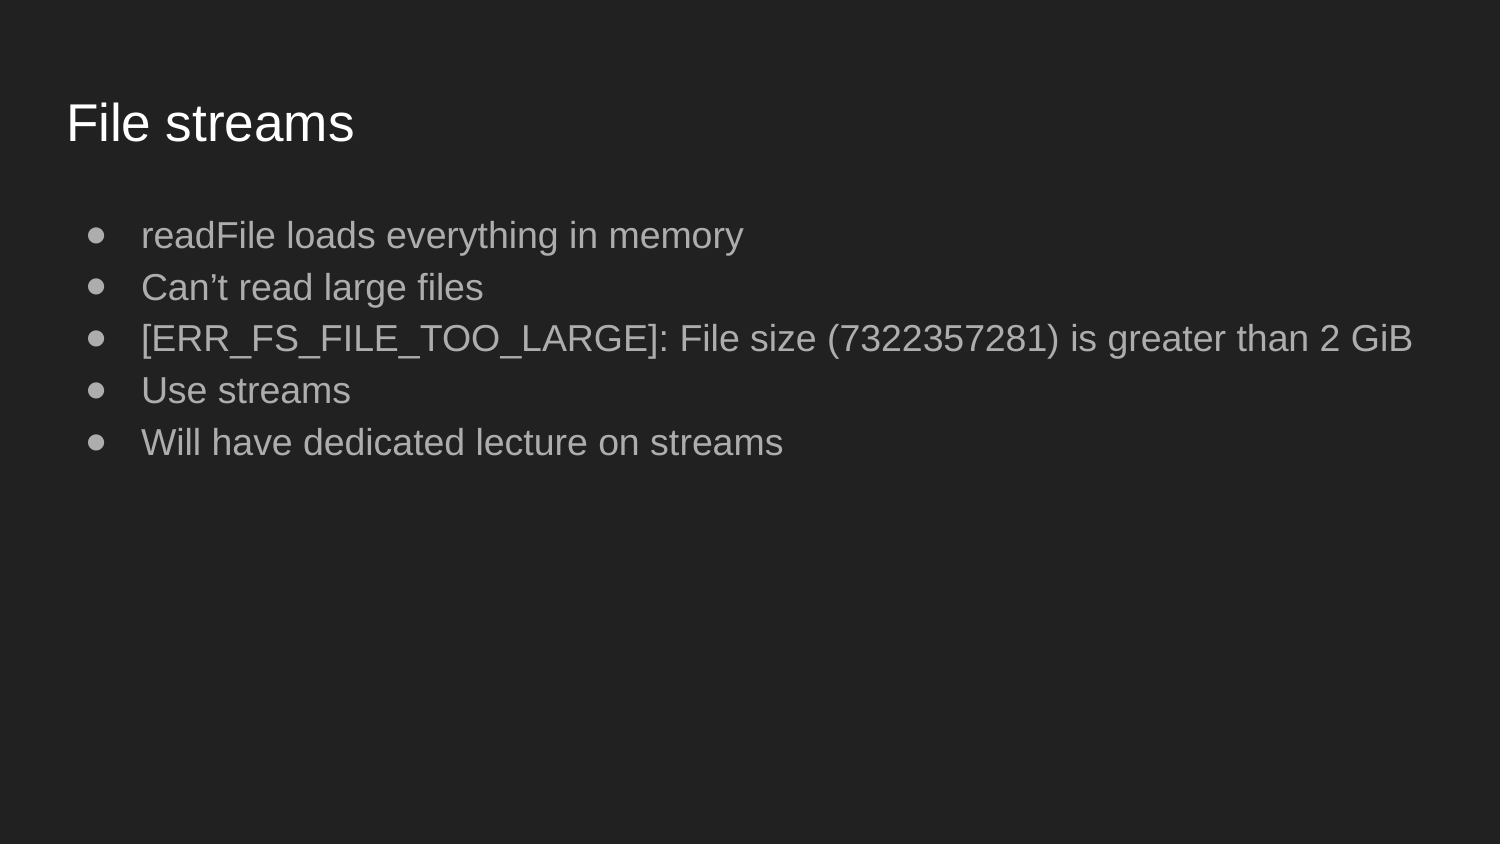

# File streams
readFile loads everything in memory
Can’t read large files
[ERR_FS_FILE_TOO_LARGE]: File size (7322357281) is greater than 2 GiB
Use streams
Will have dedicated lecture on streams